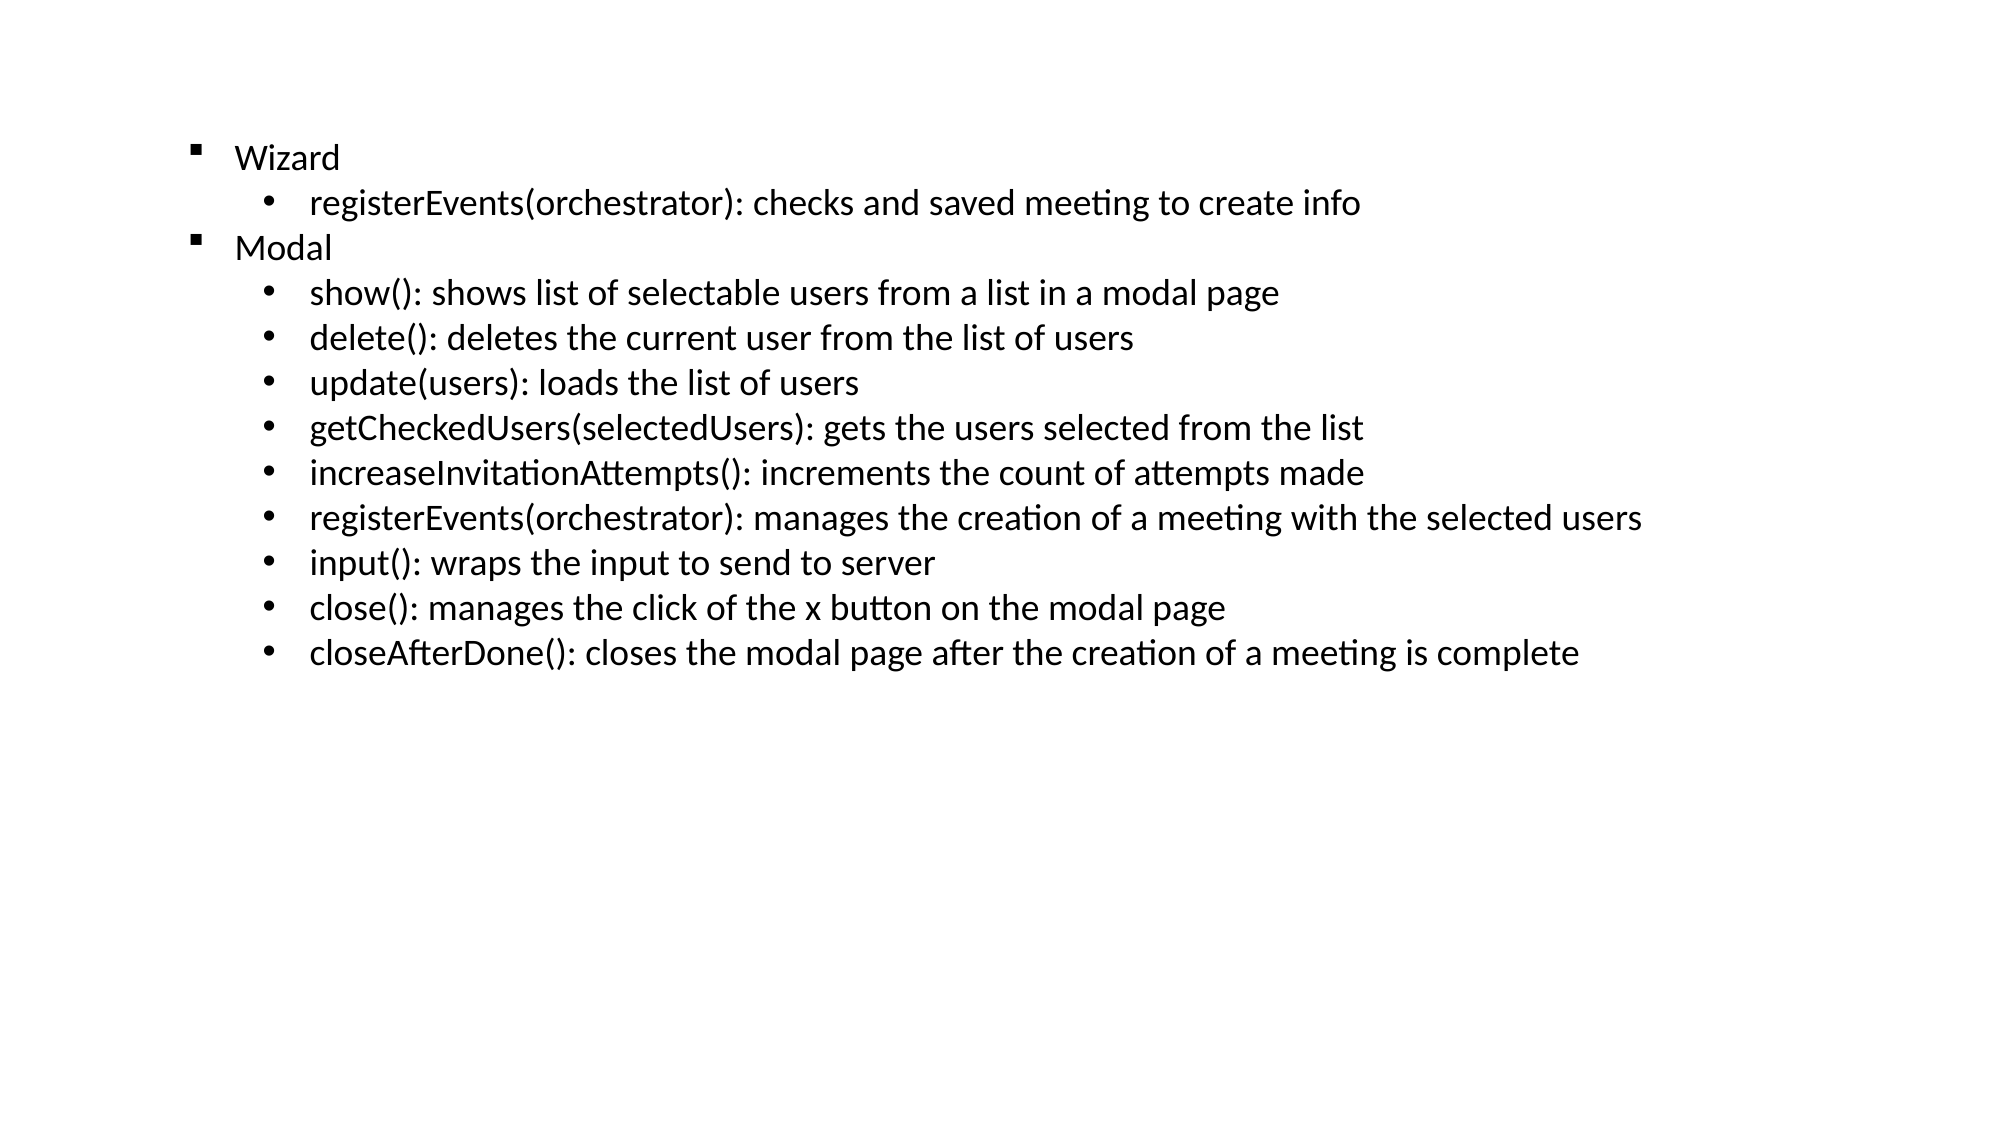

Wizard
registerEvents(orchestrator): checks and saved meeting to create info
Modal
show(): shows list of selectable users from a list in a modal page
delete(): deletes the current user from the list of users
update(users): loads the list of users
getCheckedUsers(selectedUsers): gets the users selected from the list
increaseInvitationAttempts(): increments the count of attempts made
registerEvents(orchestrator): manages the creation of a meeting with the selected users
input(): wraps the input to send to server
close(): manages the click of the x button on the modal page
closeAfterDone(): closes the modal page after the creation of a meeting is complete